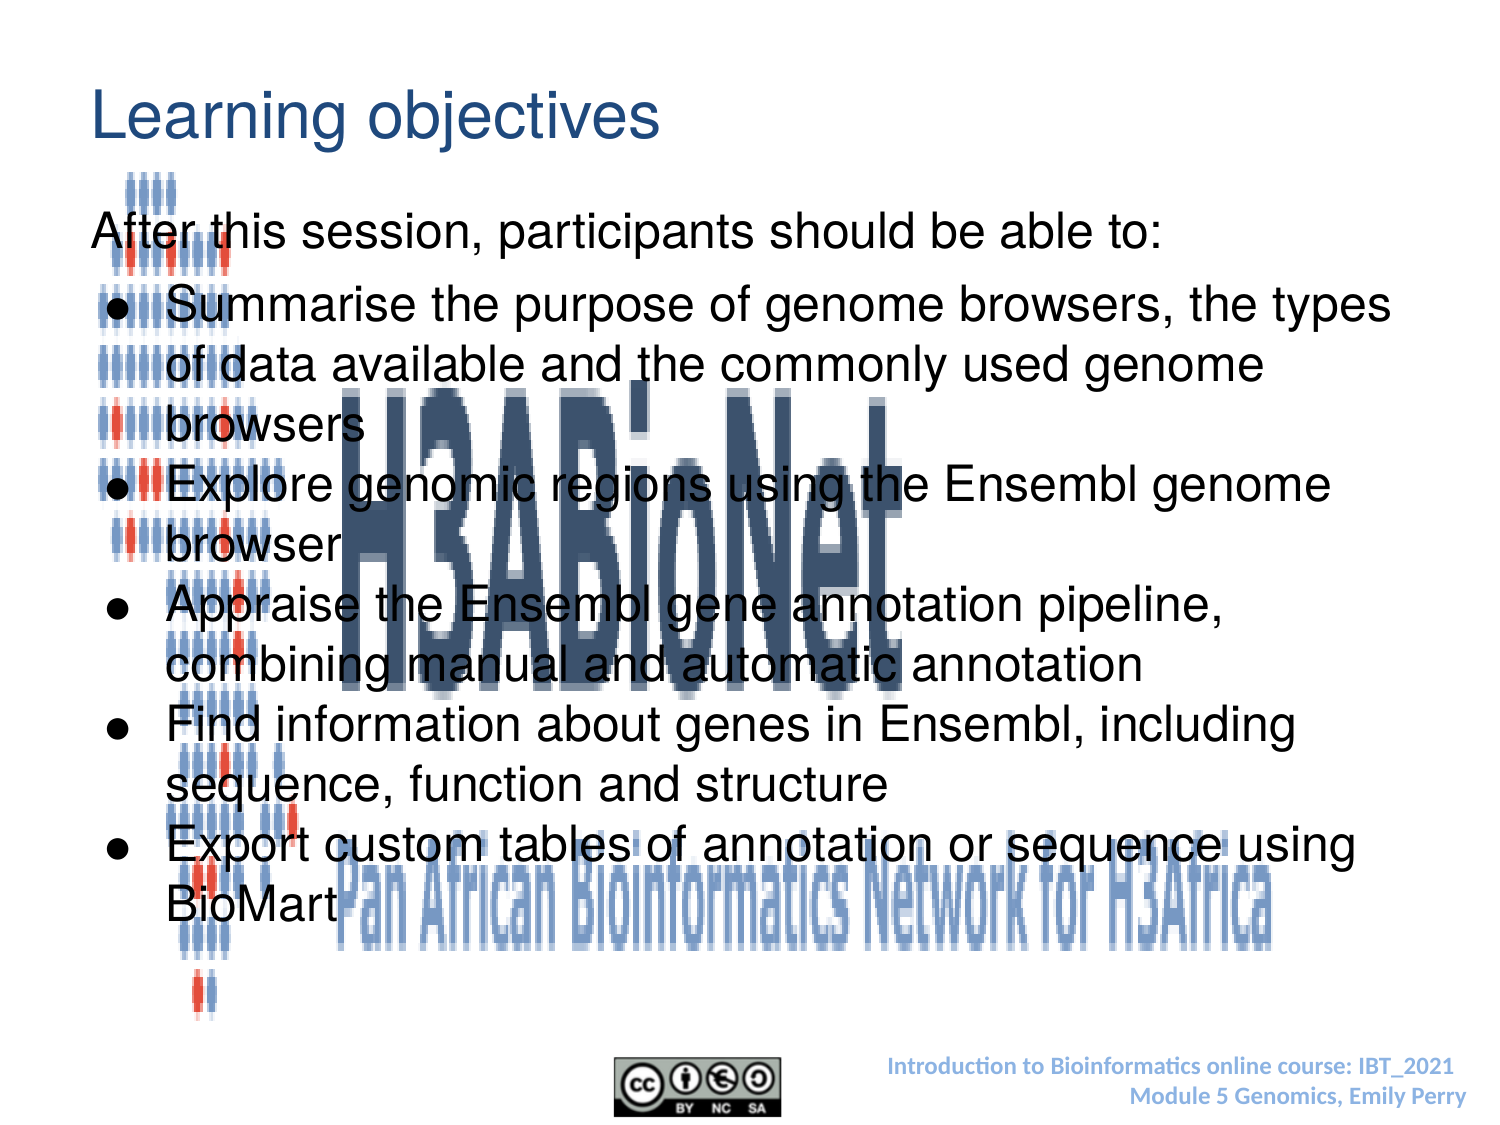

# Learning objectives
After this session, participants should be able to:
Summarise the purpose of genome browsers, the types of data available and the commonly used genome browsers
Explore genomic regions using the Ensembl genome browser
Appraise the Ensembl gene annotation pipeline, combining manual and automatic annotation
Find information about genes in Ensembl, including sequence, function and structure
Export custom tables of annotation or sequence using BioMart